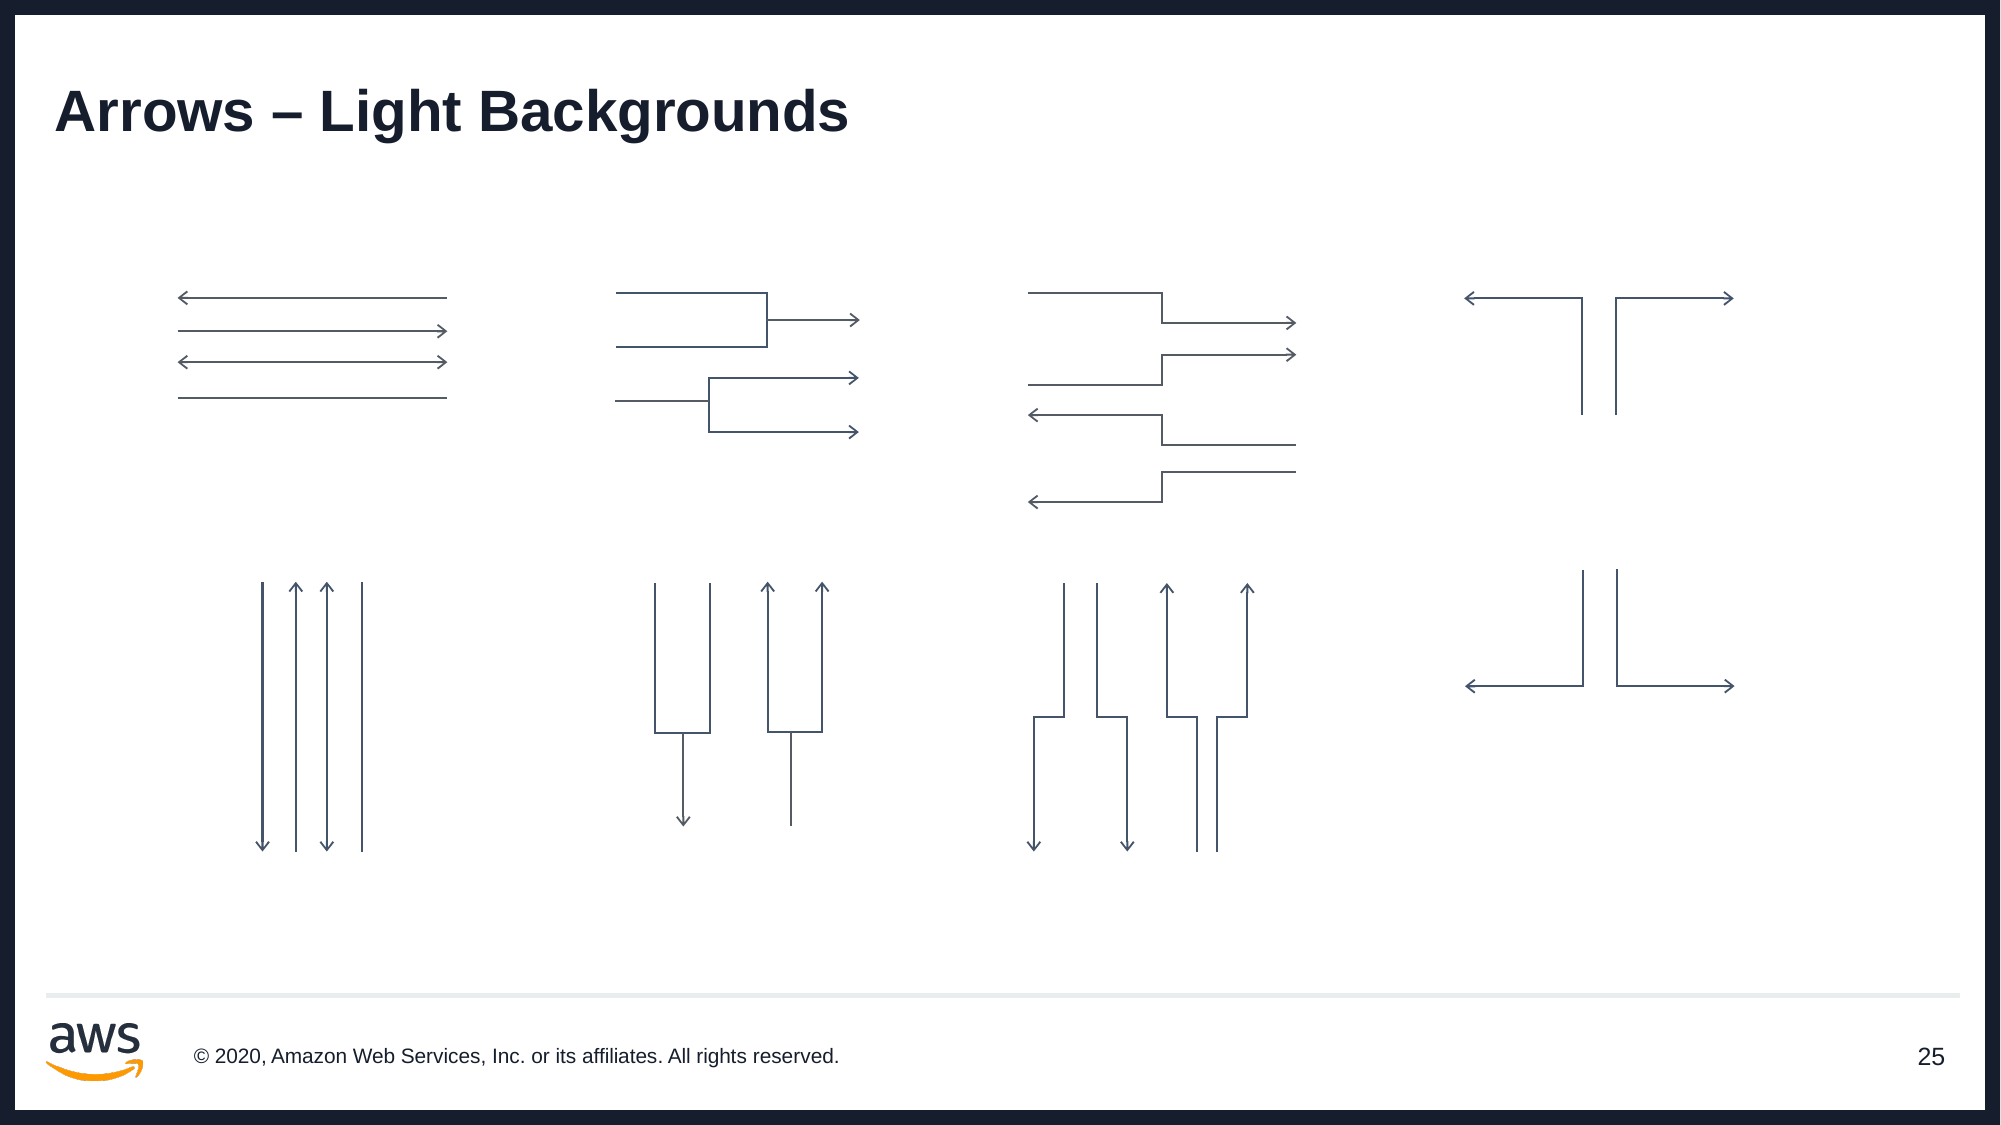

# Arrows – Light Backgrounds

© 2020, Amazon Web Services, Inc. or its affiliates. All rights reserved.
25